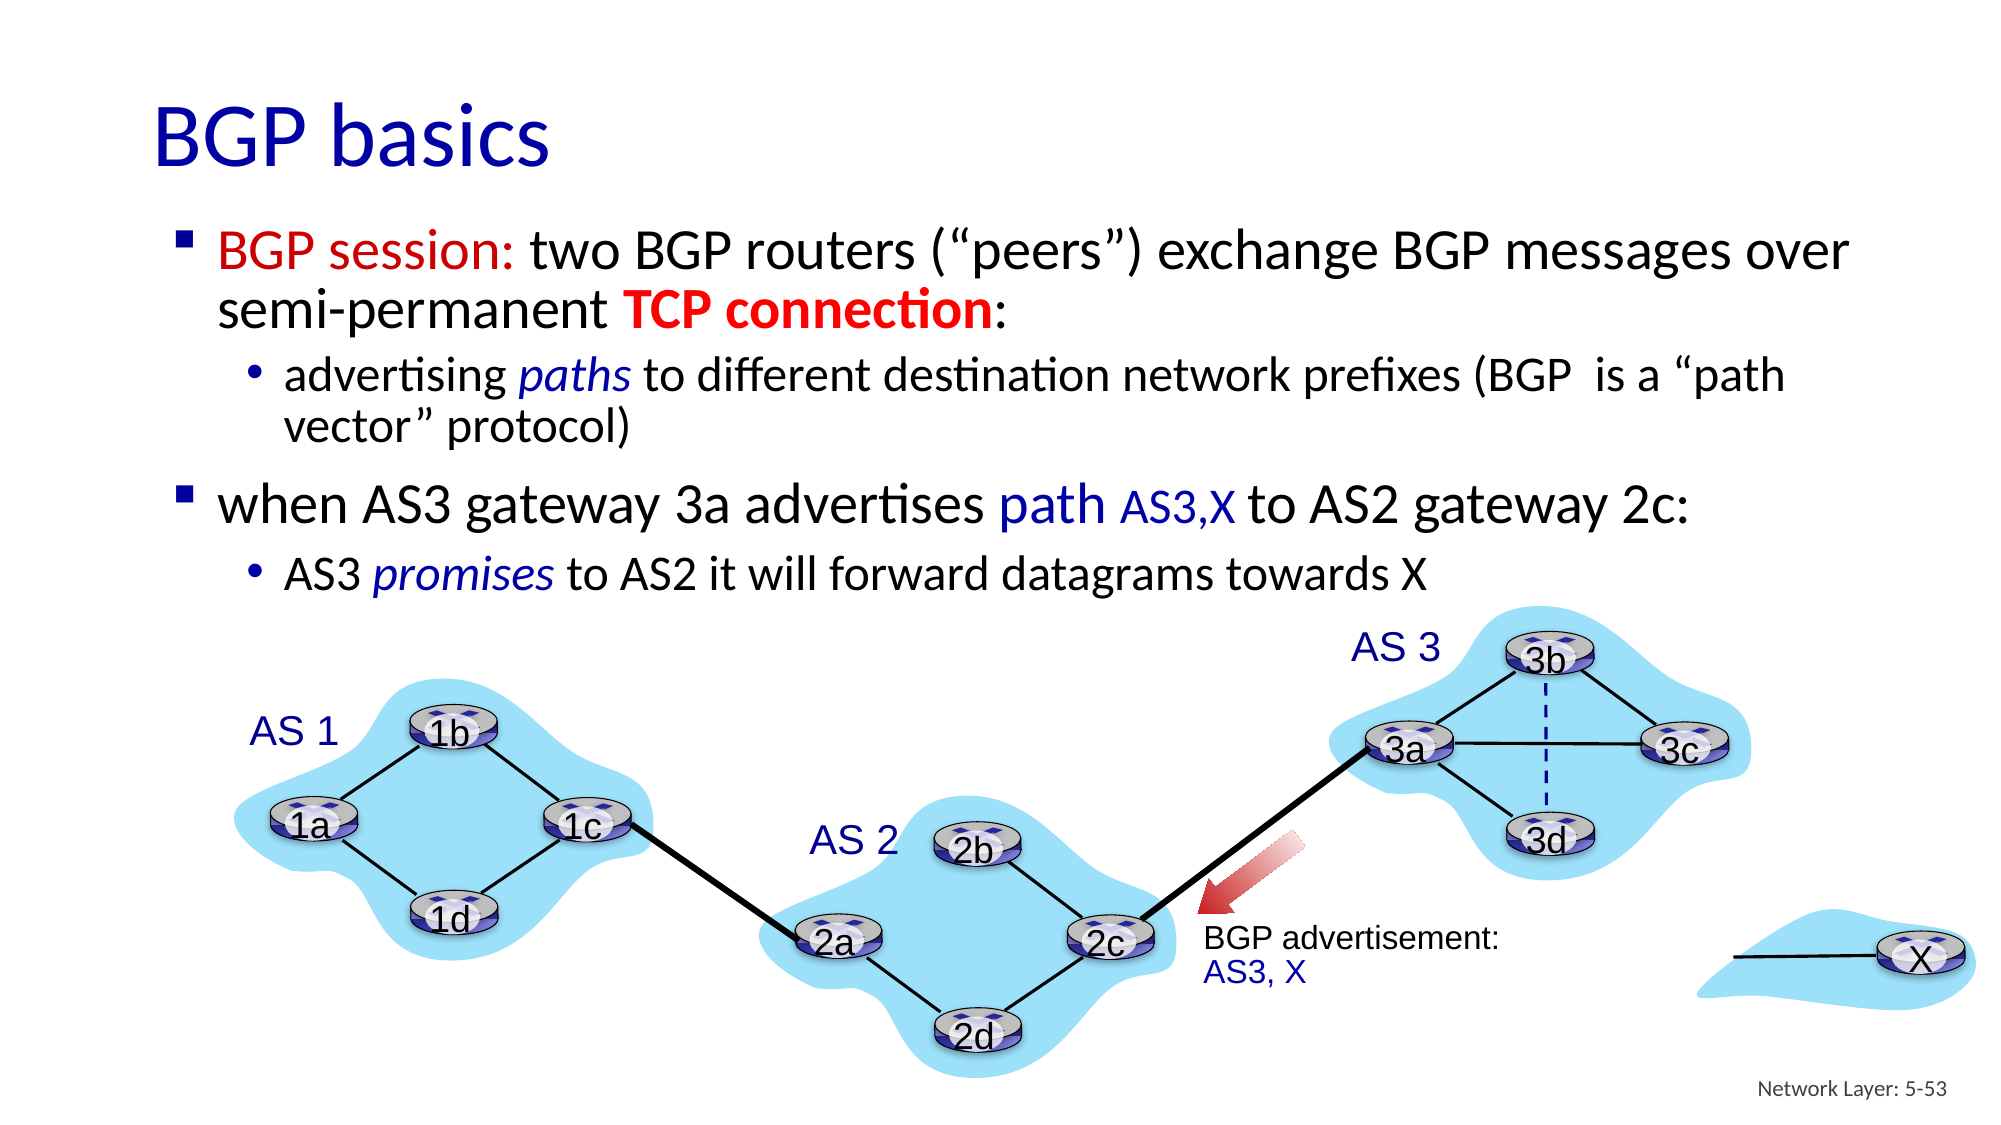

# BGP basics
BGP session: two BGP routers (“peers”) exchange BGP messages over semi-permanent TCP connection:
advertising paths to different destination network prefixes (BGP  is a “path vector” protocol)
when AS3 gateway 3a advertises path AS3,X to AS2 gateway 2c:
AS3 promises to AS2 it will forward datagrams towards X

AS 3
3b

3a

3c

3d

1b

1a

1c

1d

AS 1

2b

2a

2c

2d

AS 2

BGP advertisement:
AS3, X

  X

Network Layer: 5-53